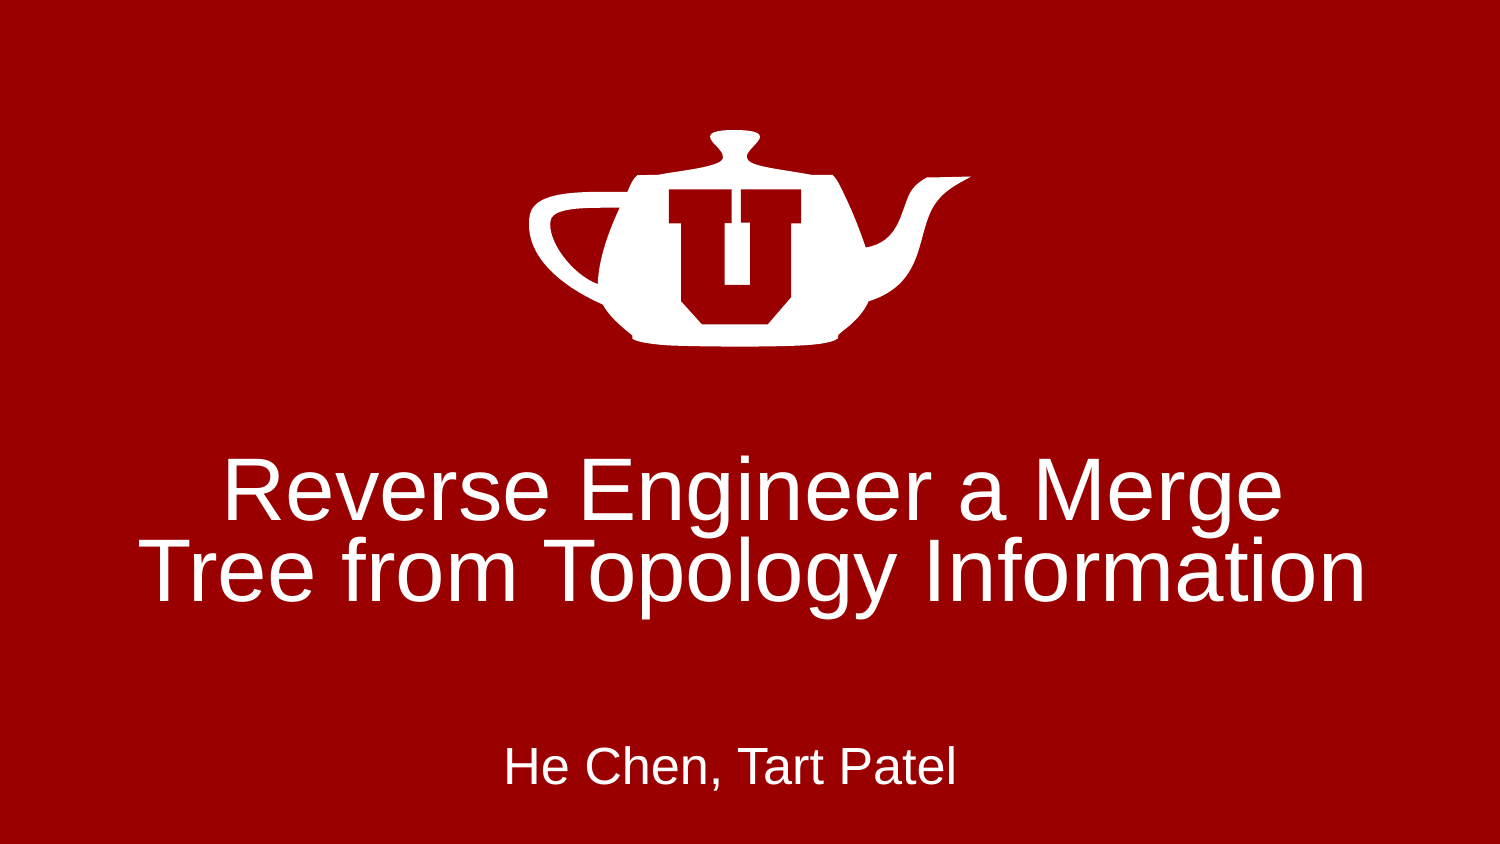

# Reverse Engineer a Merge Tree from Topology Information
He Chen, Tart Patel